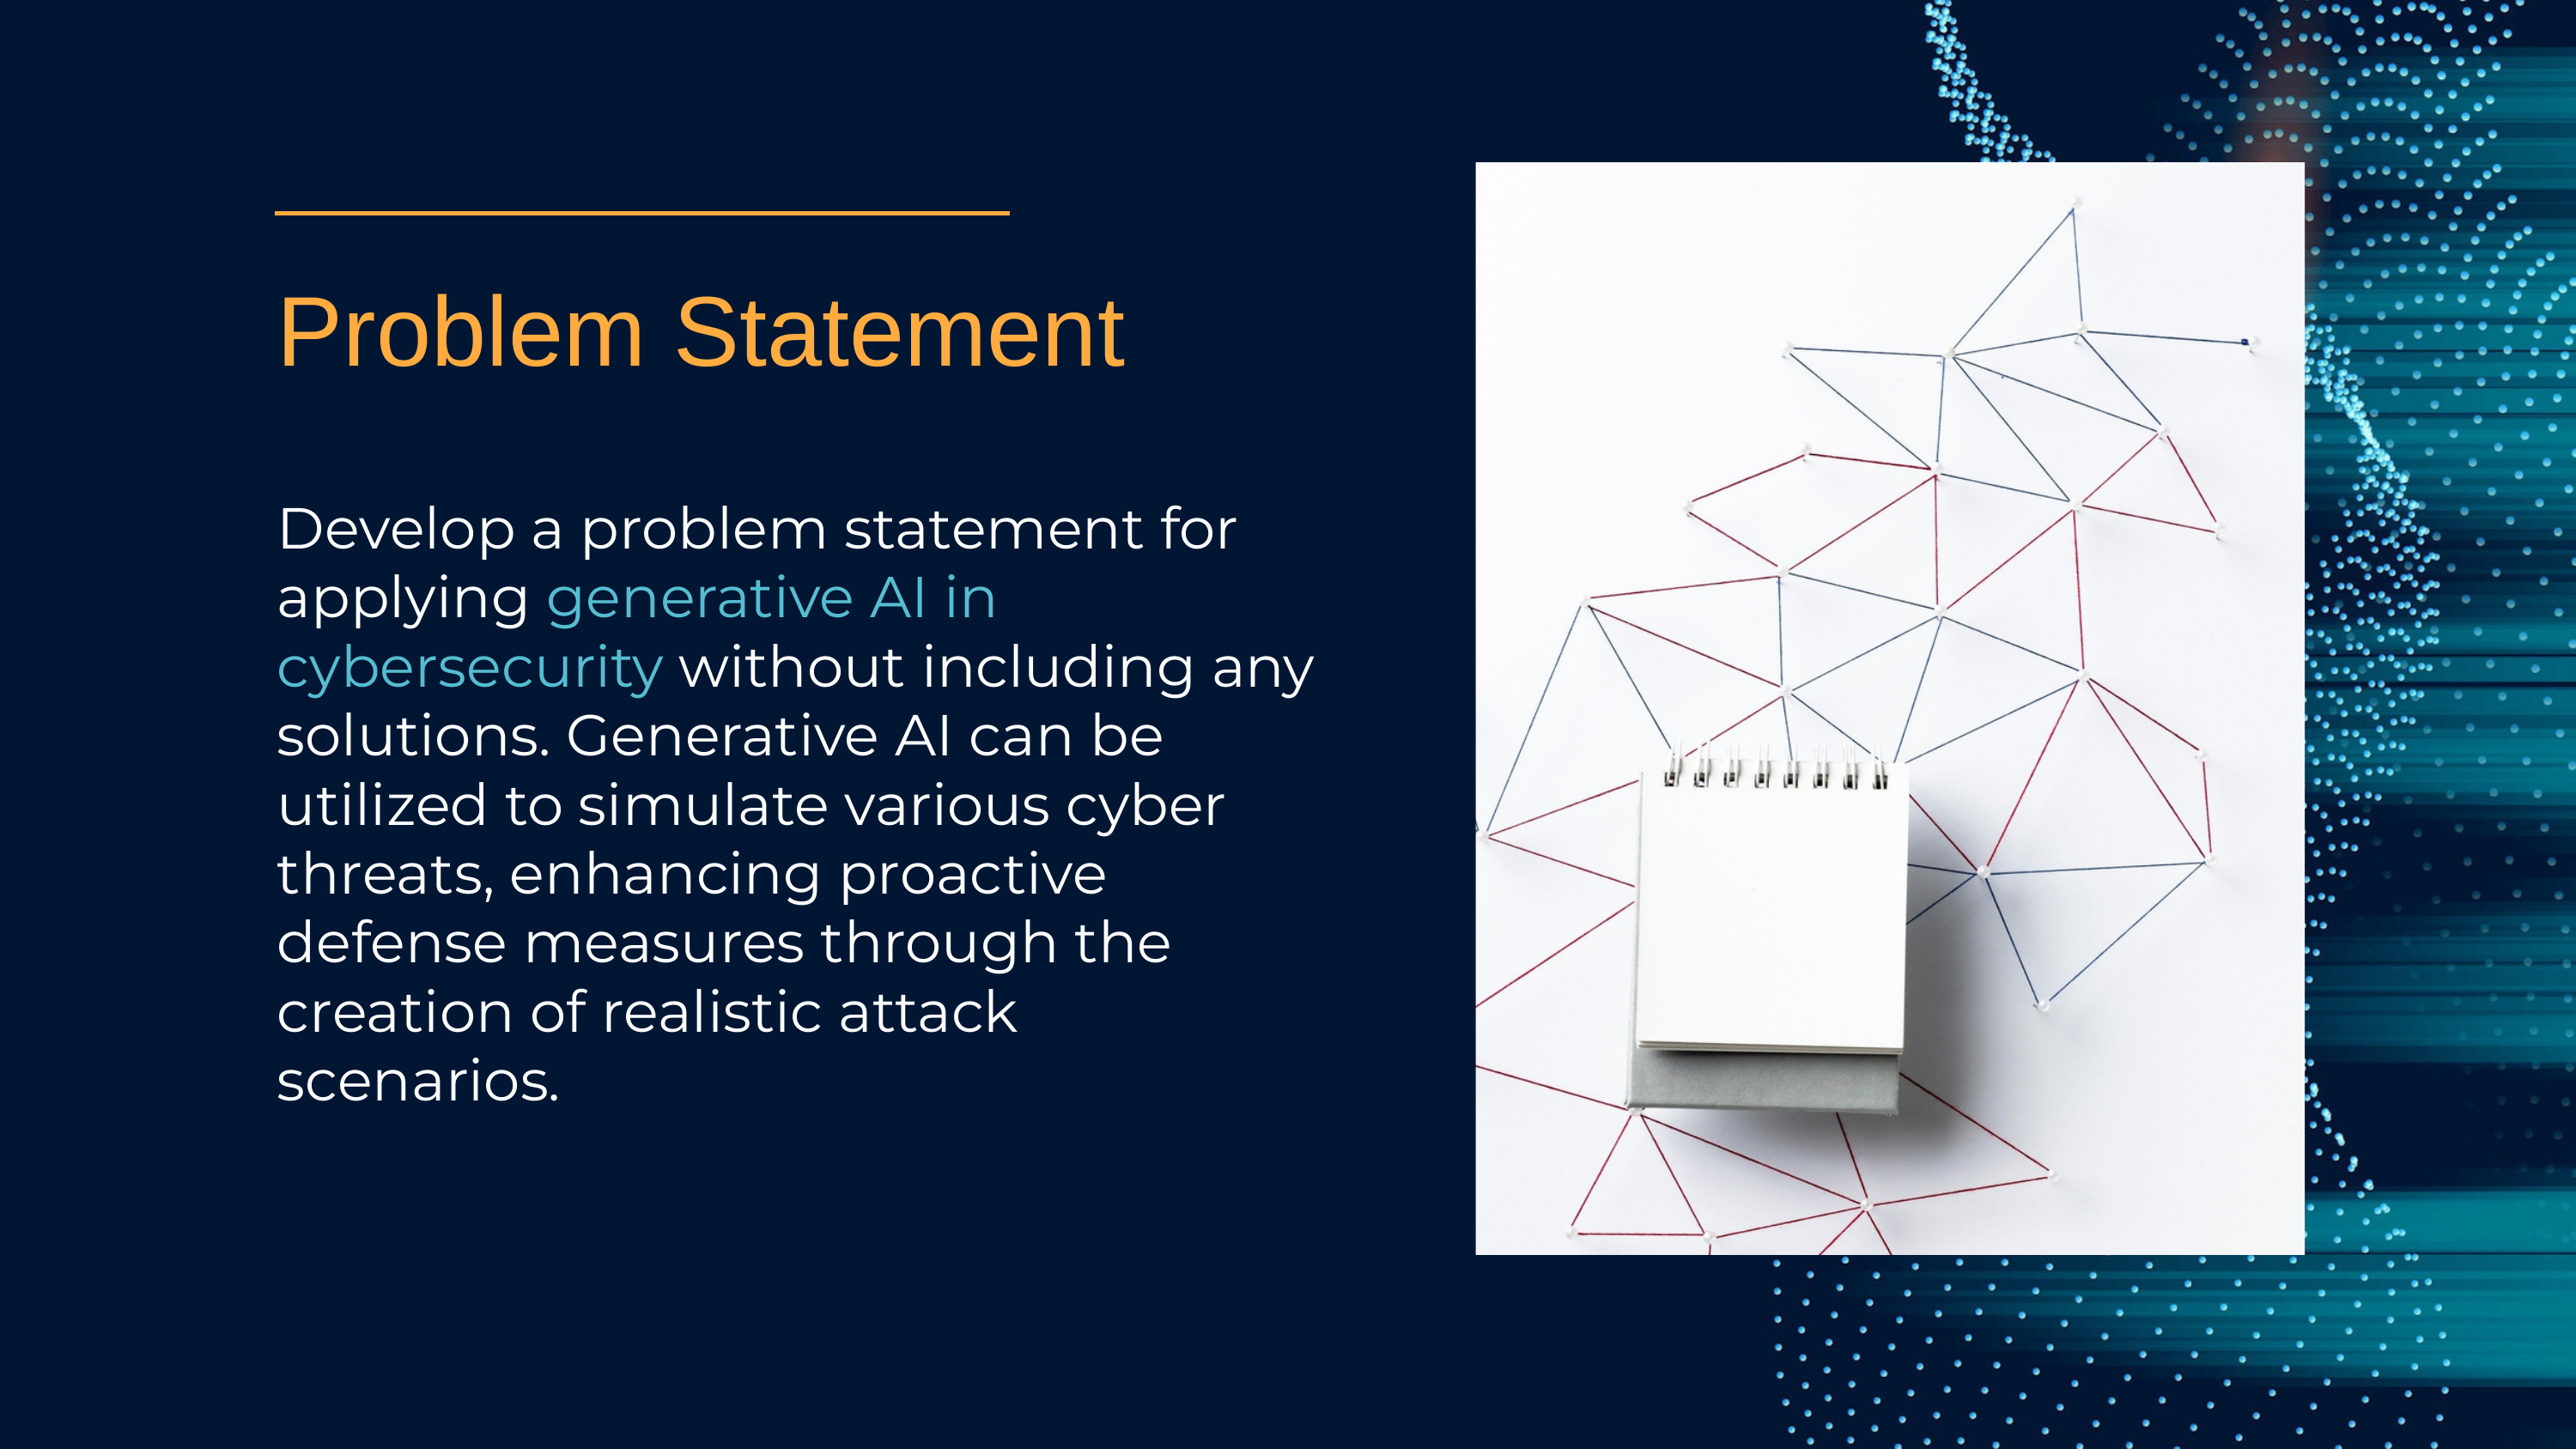

Problem Statement
Develop a problem statement for applying generative AI in cybersecurity without including any solutions. Generative AI can be utilized to simulate various cyber threats, enhancing proactive defense measures through the creation of realistic attack scenarios.